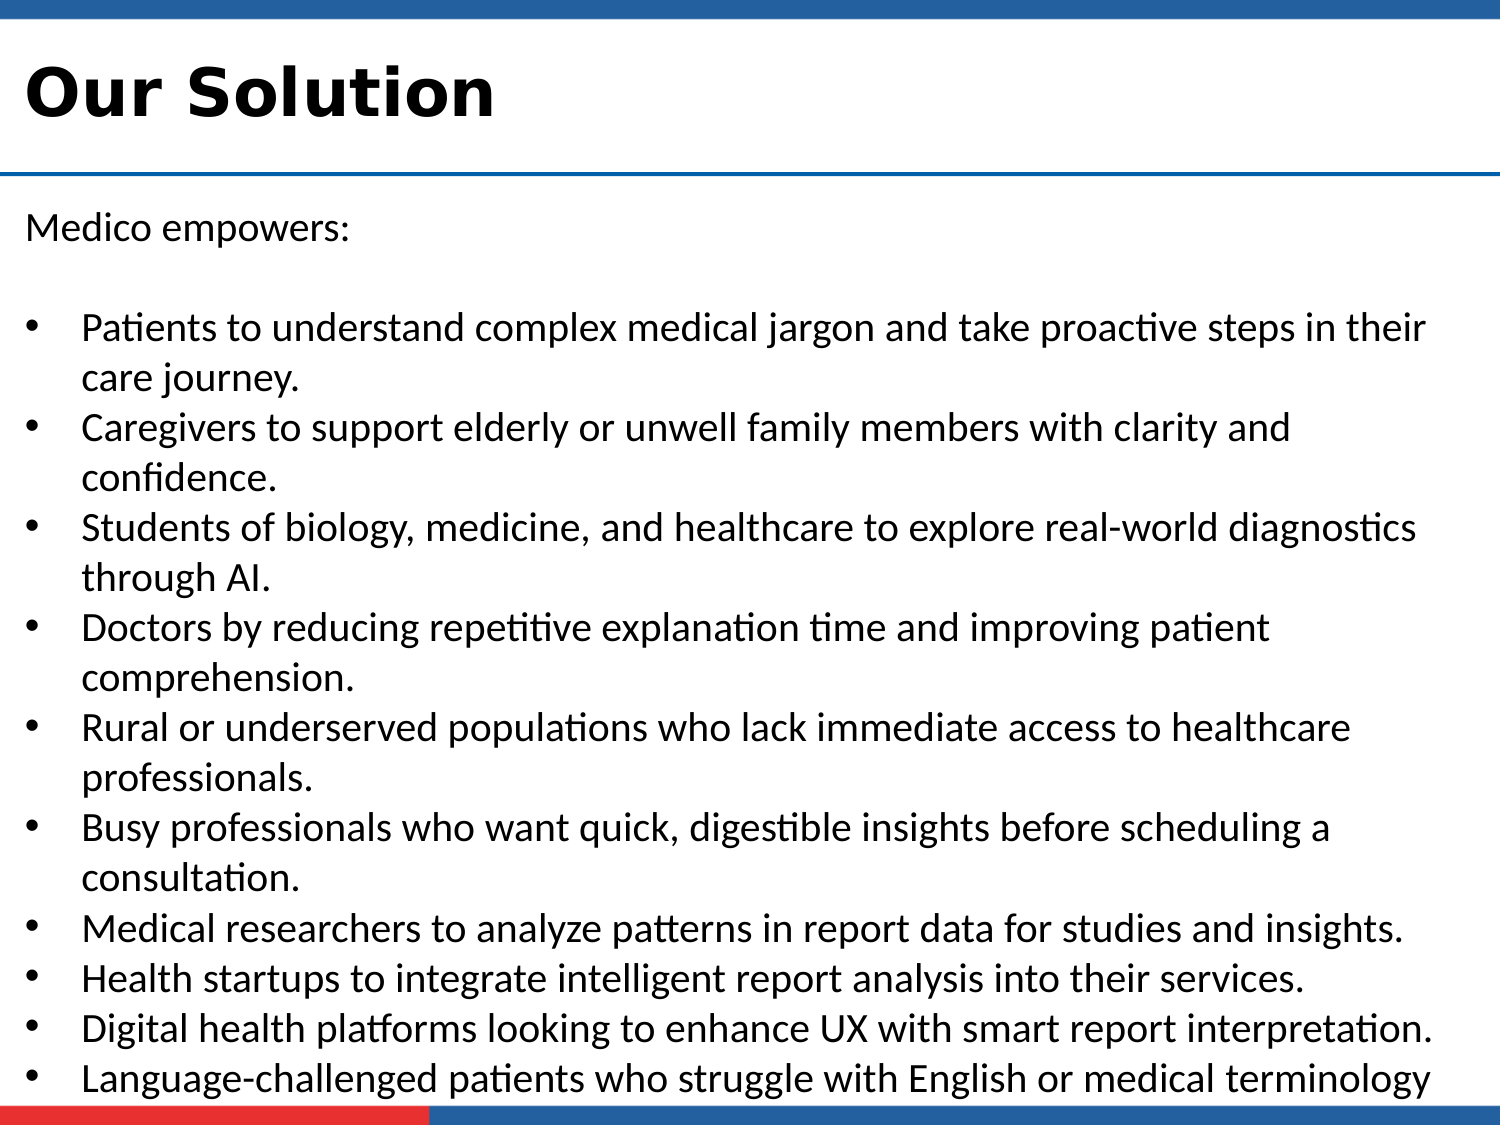

# Our Solution

Medico empowers:

Patients to understand complex medical jargon and take proactive steps in their care journey.
Caregivers to support elderly or unwell family members with clarity and confidence.
Students of biology, medicine, and healthcare to explore real-world diagnostics through AI.
Doctors by reducing repetitive explanation time and improving patient comprehension.
Rural or underserved populations who lack immediate access to healthcare professionals.
Busy professionals who want quick, digestible insights before scheduling a consultation.
Medical researchers to analyze patterns in report data for studies and insights.
Health startups to integrate intelligent report analysis into their services.
Digital health platforms looking to enhance UX with smart report interpretation.
Language-challenged patients who struggle with English or medical terminology

This is not just a health app — it's a bridge between diagnosis and understanding, built with empathy and intelligence.